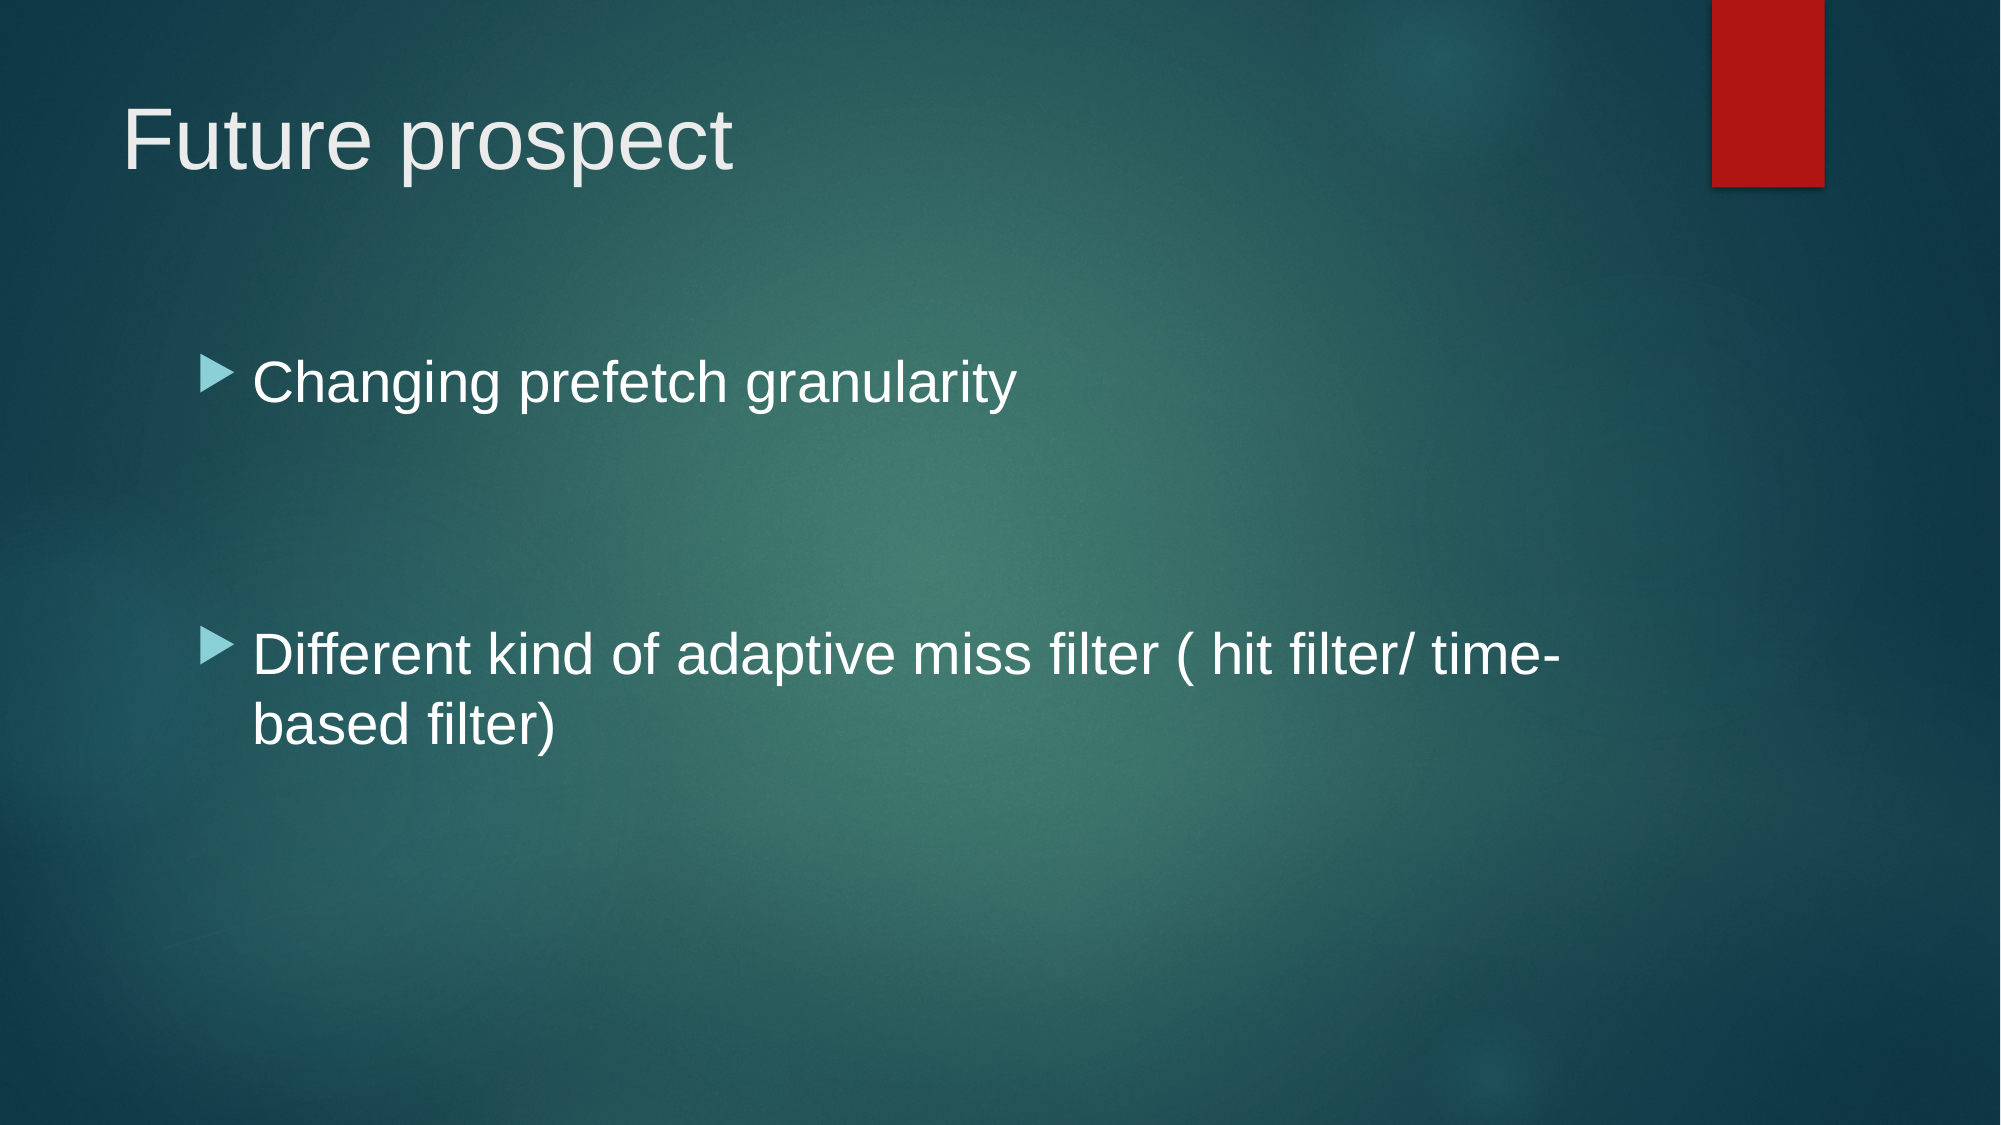

# Future prospect
Changing prefetch granularity

Different kind of adaptive miss filter ( hit filter/ time-based filter)